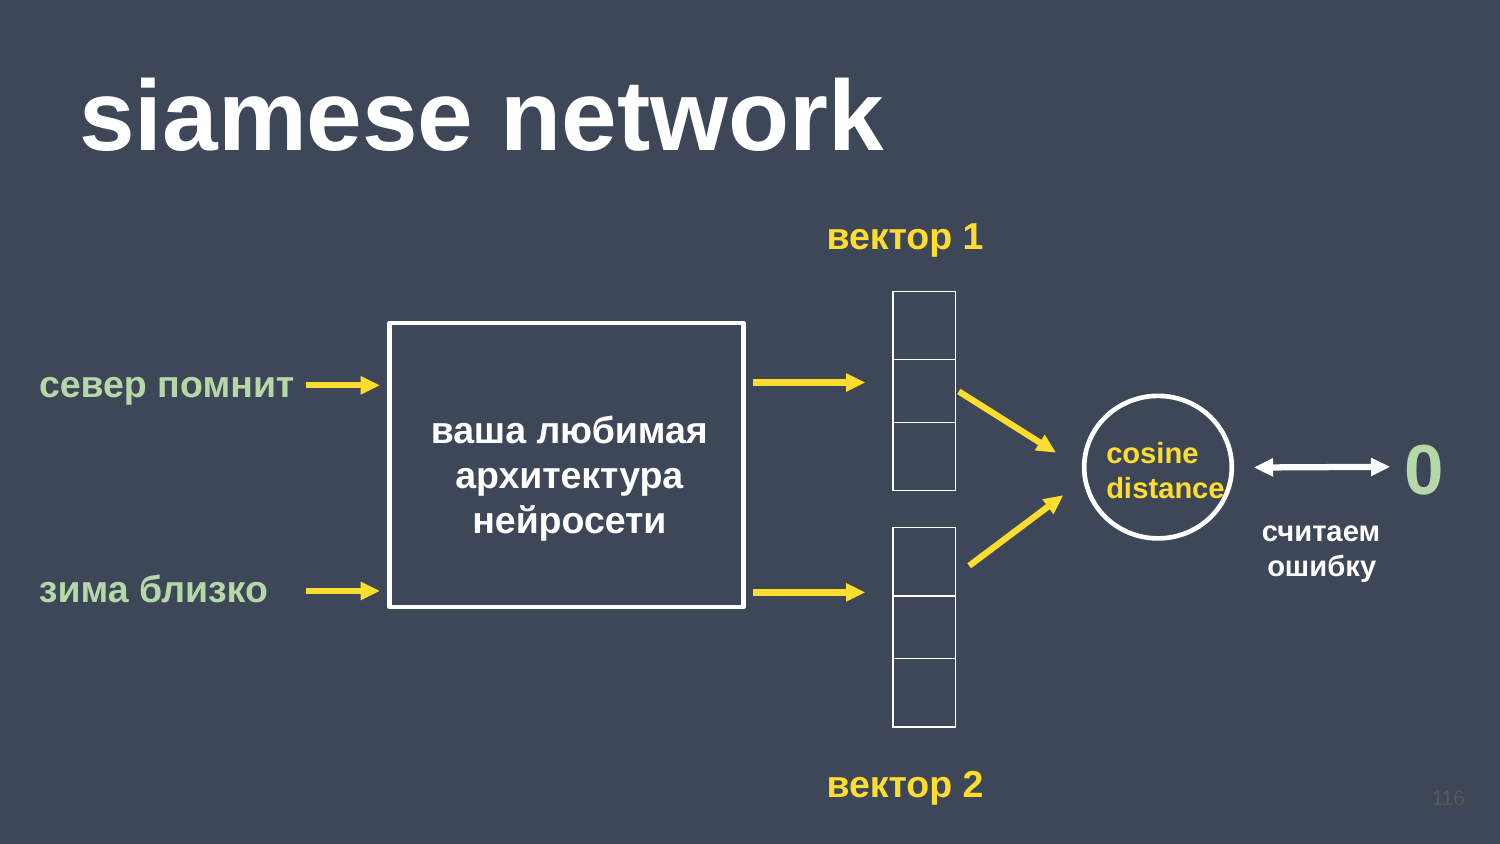

siamese network
вектор 1
|  |
| --- |
|  |
|  |

север помнит

ваша любимая архитектура нейросети
0
cosine distance
 считаем
ошибку
|  |
| --- |
|  |
|  |
зима близко
вектор 2
116